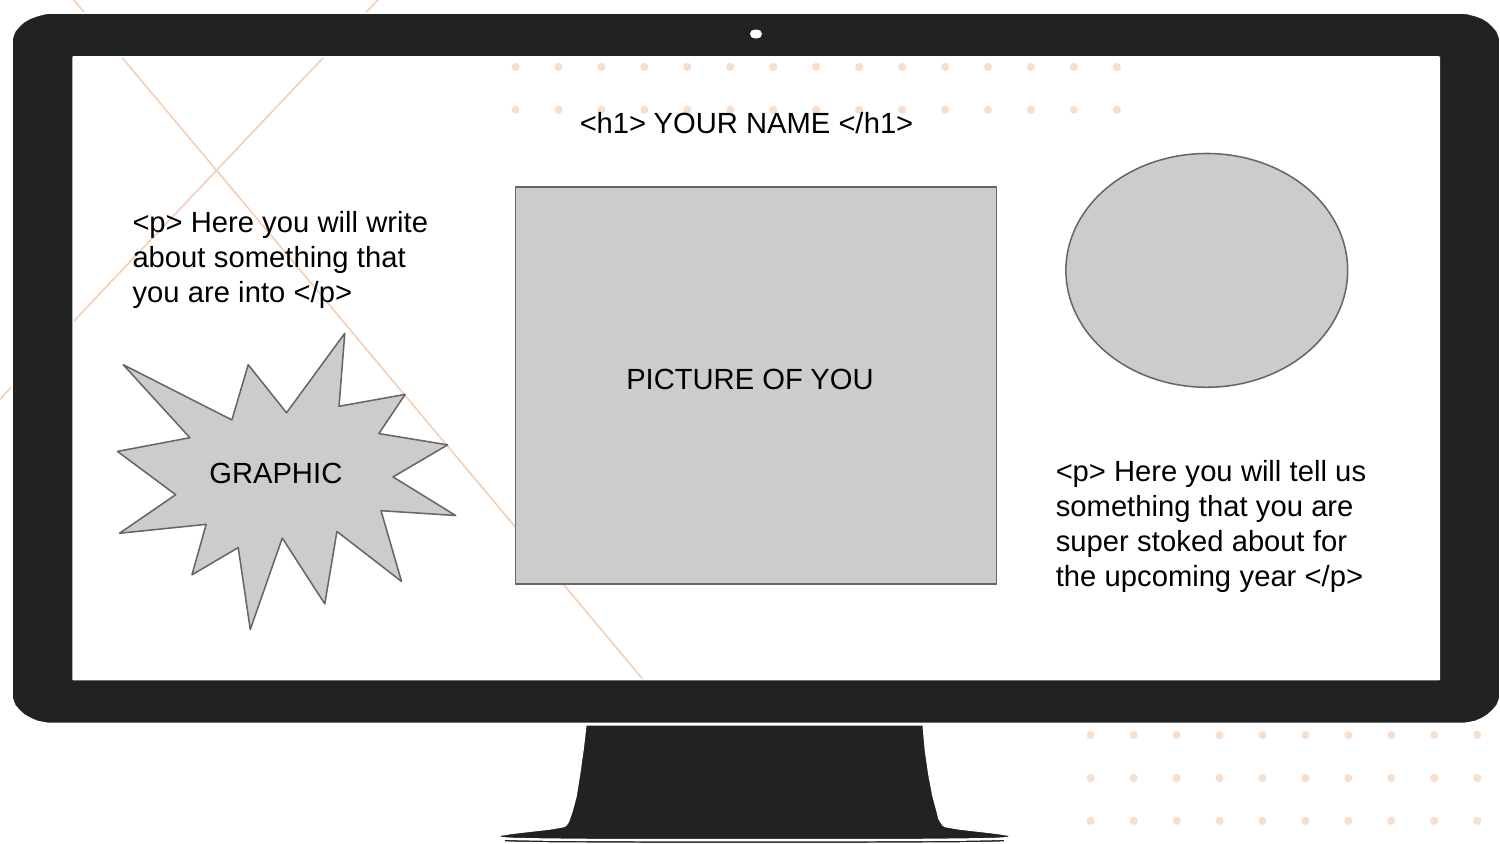

<h1> YOUR NAME </h1>

<p> Here you will write about something that you are into </p>

PICTURE OF YOU
<p> Here you will tell us something that you are super stoked about for the upcoming year </p>
GRAPHIC
#
ADD ANOTHER GRAPHIC